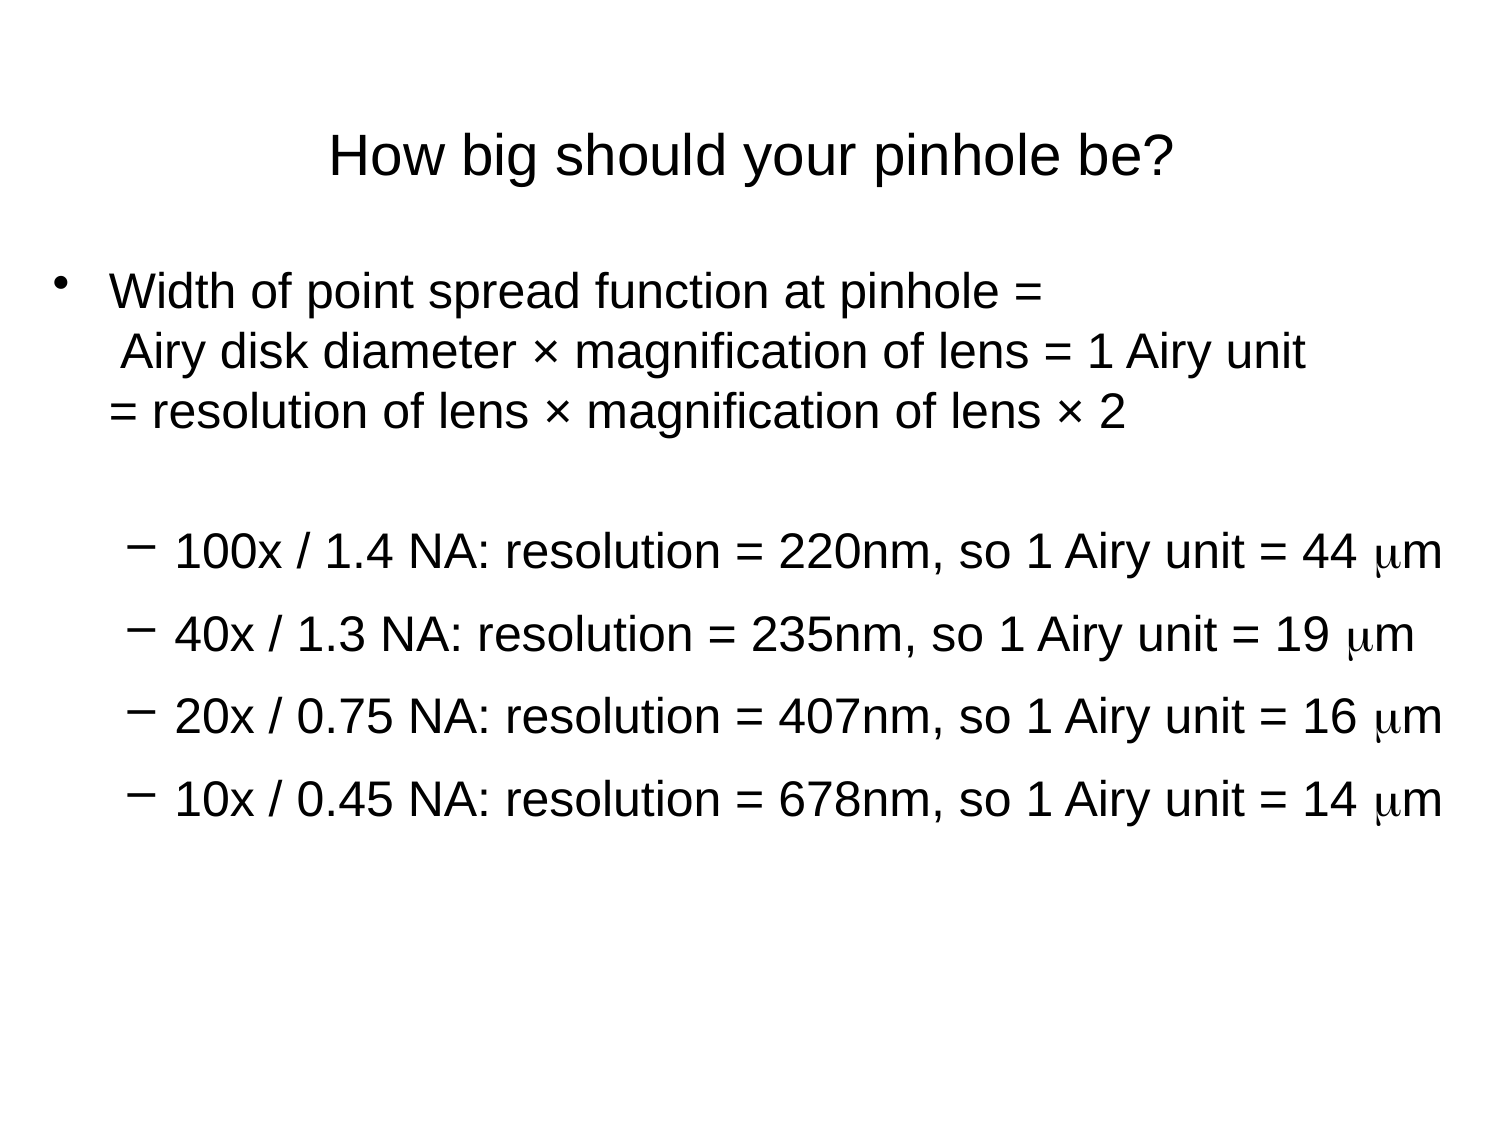

# How big should your pinhole be?
Width of point spread function at pinhole =
 Airy disk diameter × magnification of lens = 1 Airy unit
= resolution of lens × magnification of lens × 2

100x / 1.4 NA: resolution = 220nm, so 1 Airy unit = 44 μm
40x / 1.3 NA: resolution = 235nm, so 1 Airy unit = 19 μm
20x / 0.75 NA: resolution = 407nm, so 1 Airy unit = 16 μm
10x / 0.45 NA: resolution = 678nm, so 1 Airy unit = 14 μm